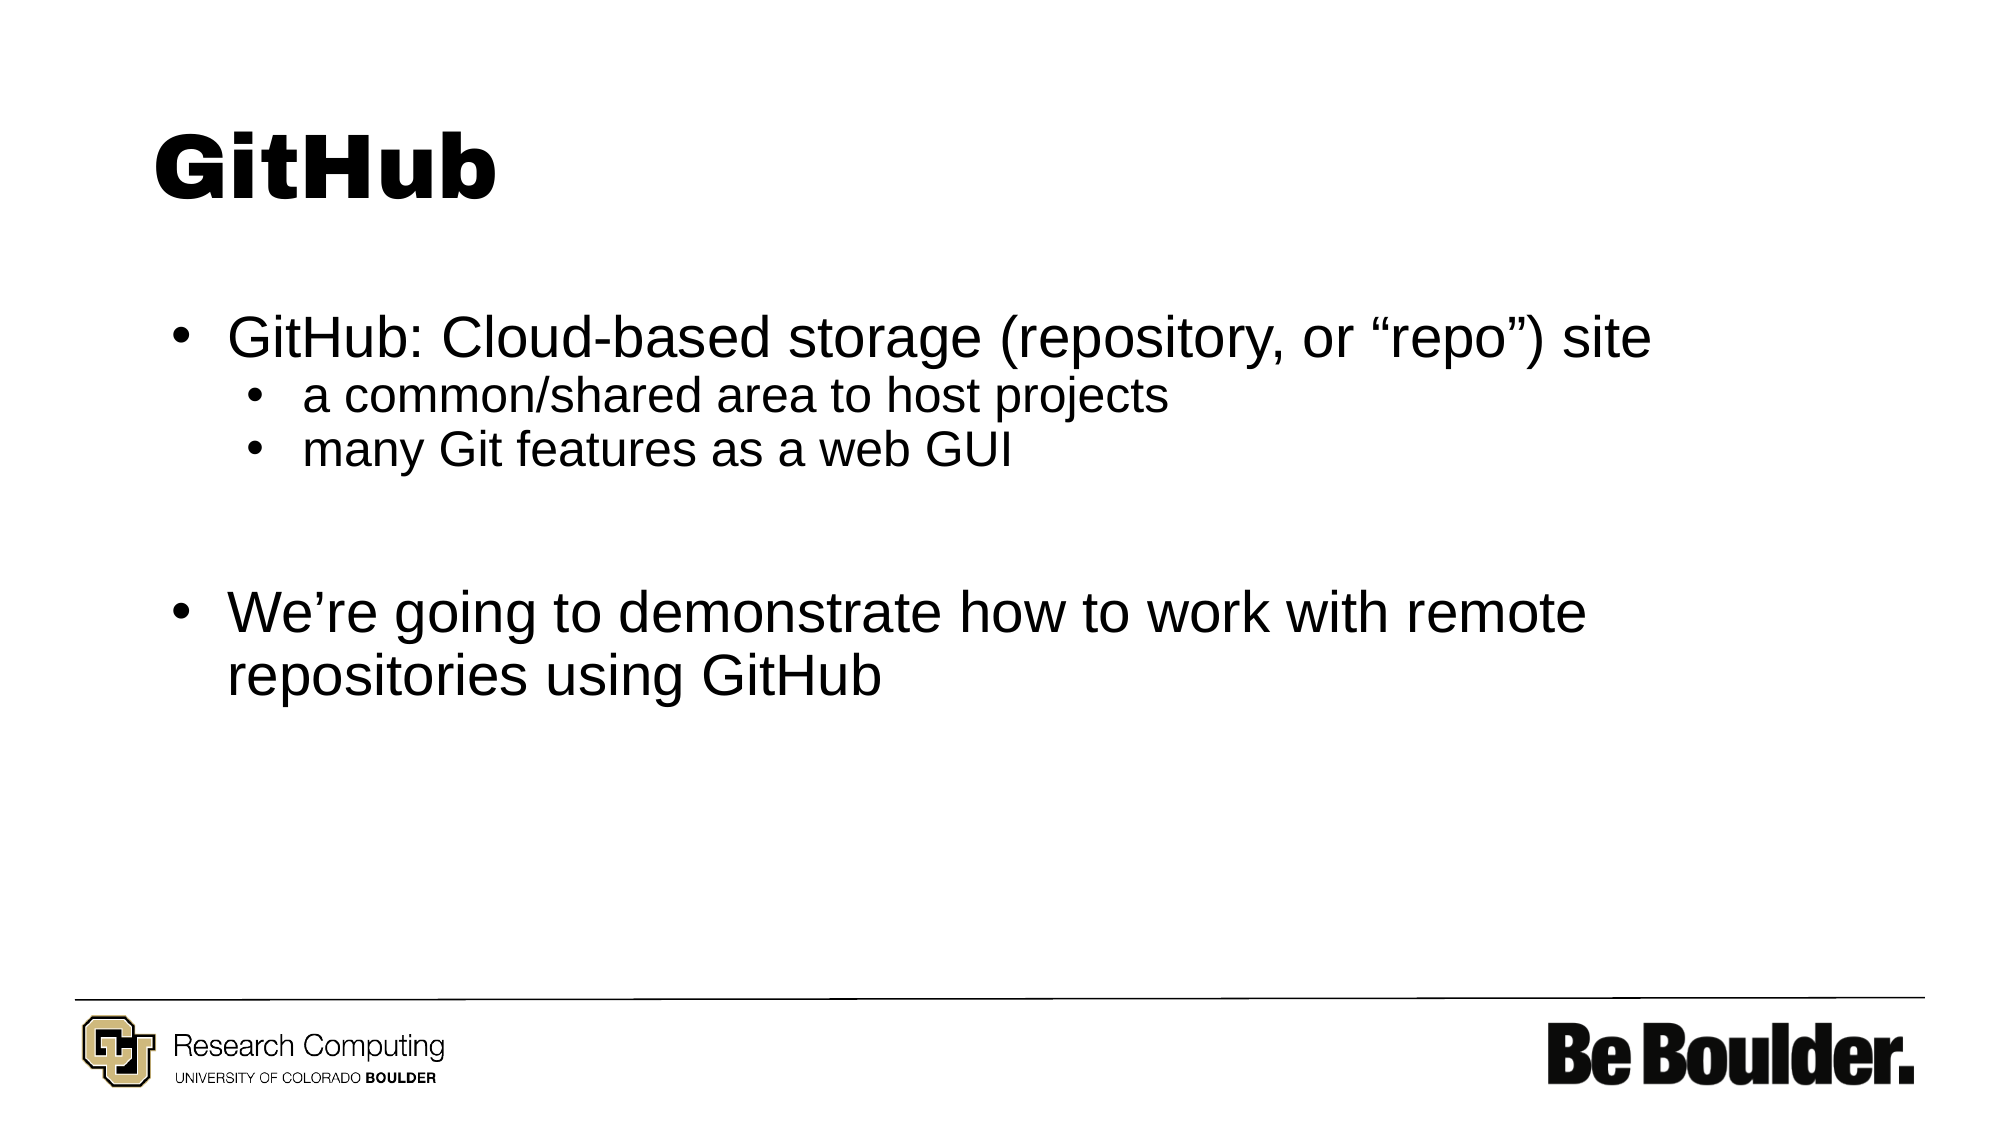

# GitHub
GitHub: Cloud-based storage (repository, or “repo”) site
a common/shared area to host projects
many Git features as a web GUI

We’re going to demonstrate how to work with remote repositories using GitHub